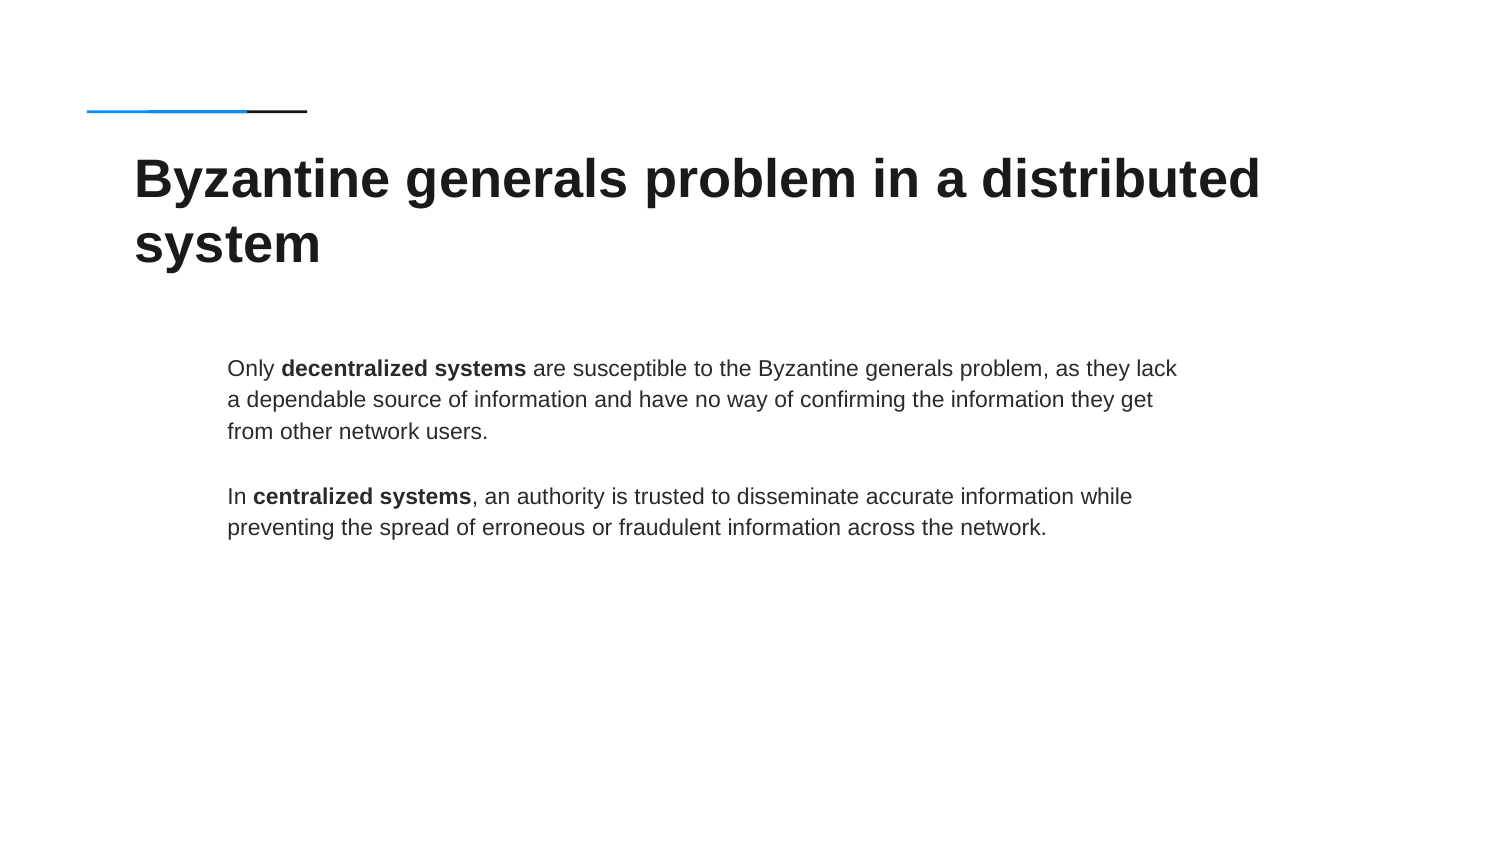

Byzantine generals problem in a distributed system
Only decentralized systems are susceptible to the Byzantine generals problem, as they lack a dependable source of information and have no way of confirming the information they get from other network users.
In centralized systems, an authority is trusted to disseminate accurate information while preventing the spread of erroneous or fraudulent information across the network.